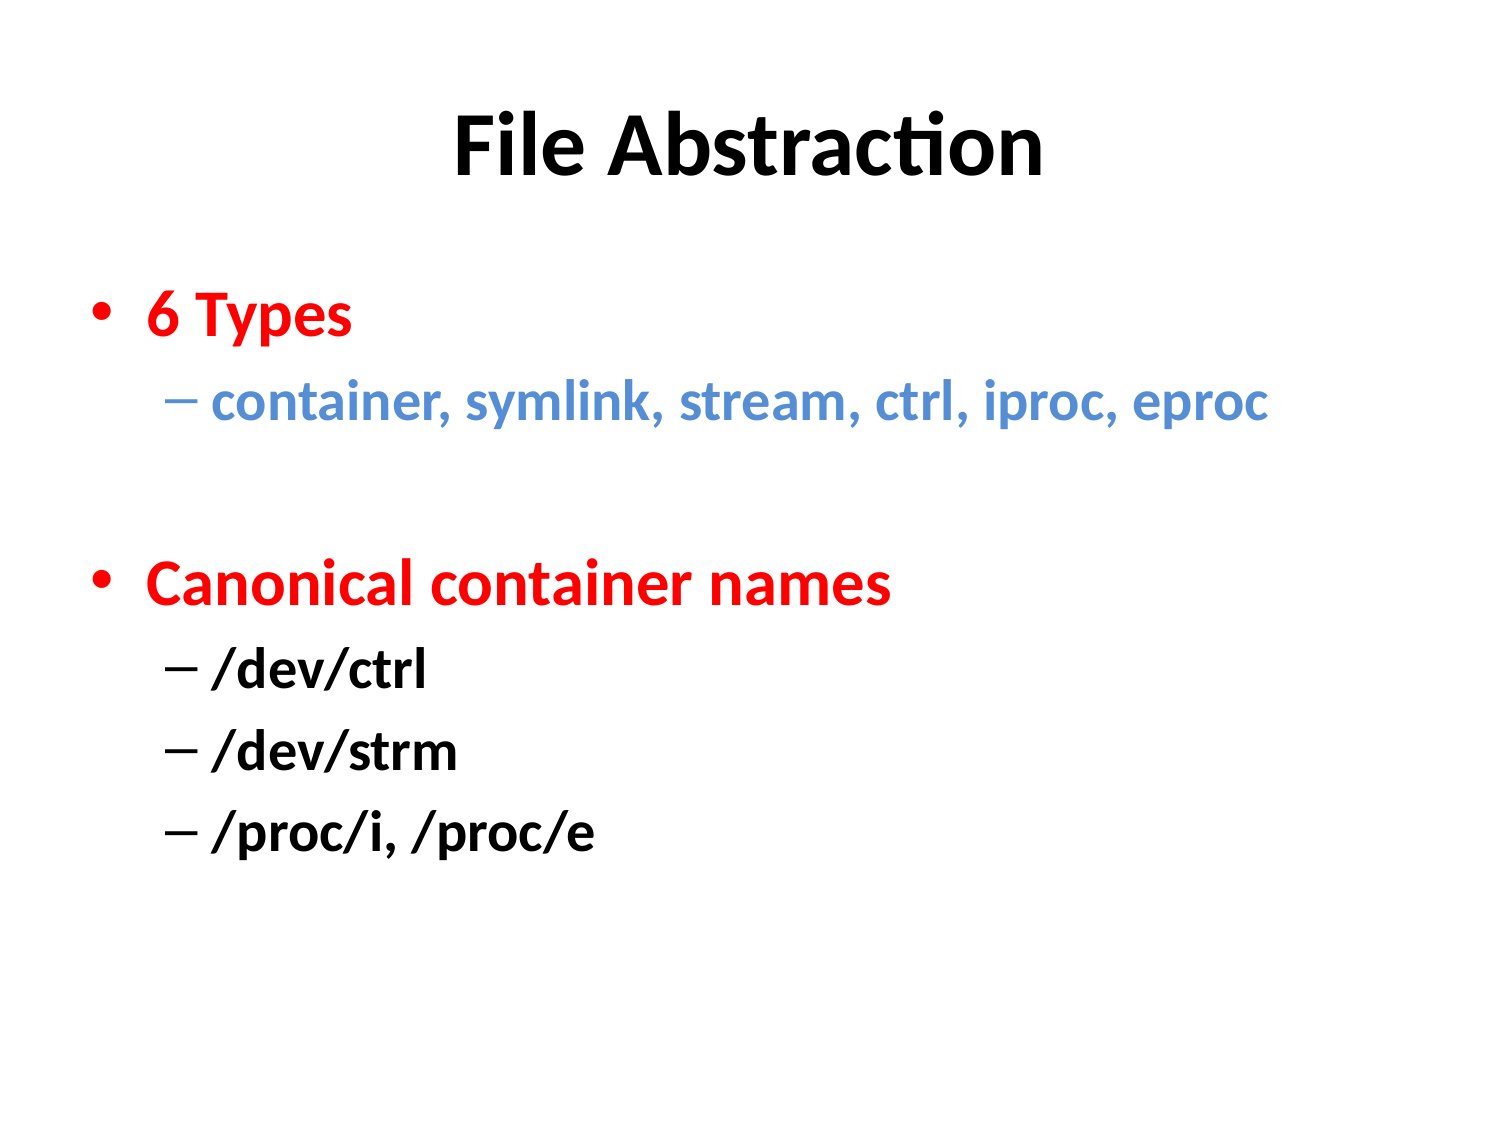

# File Abstraction
6 Types
container, symlink, stream, ctrl, iproc, eproc

Canonical container names
/dev/ctrl
/dev/strm
/proc/i, /proc/e